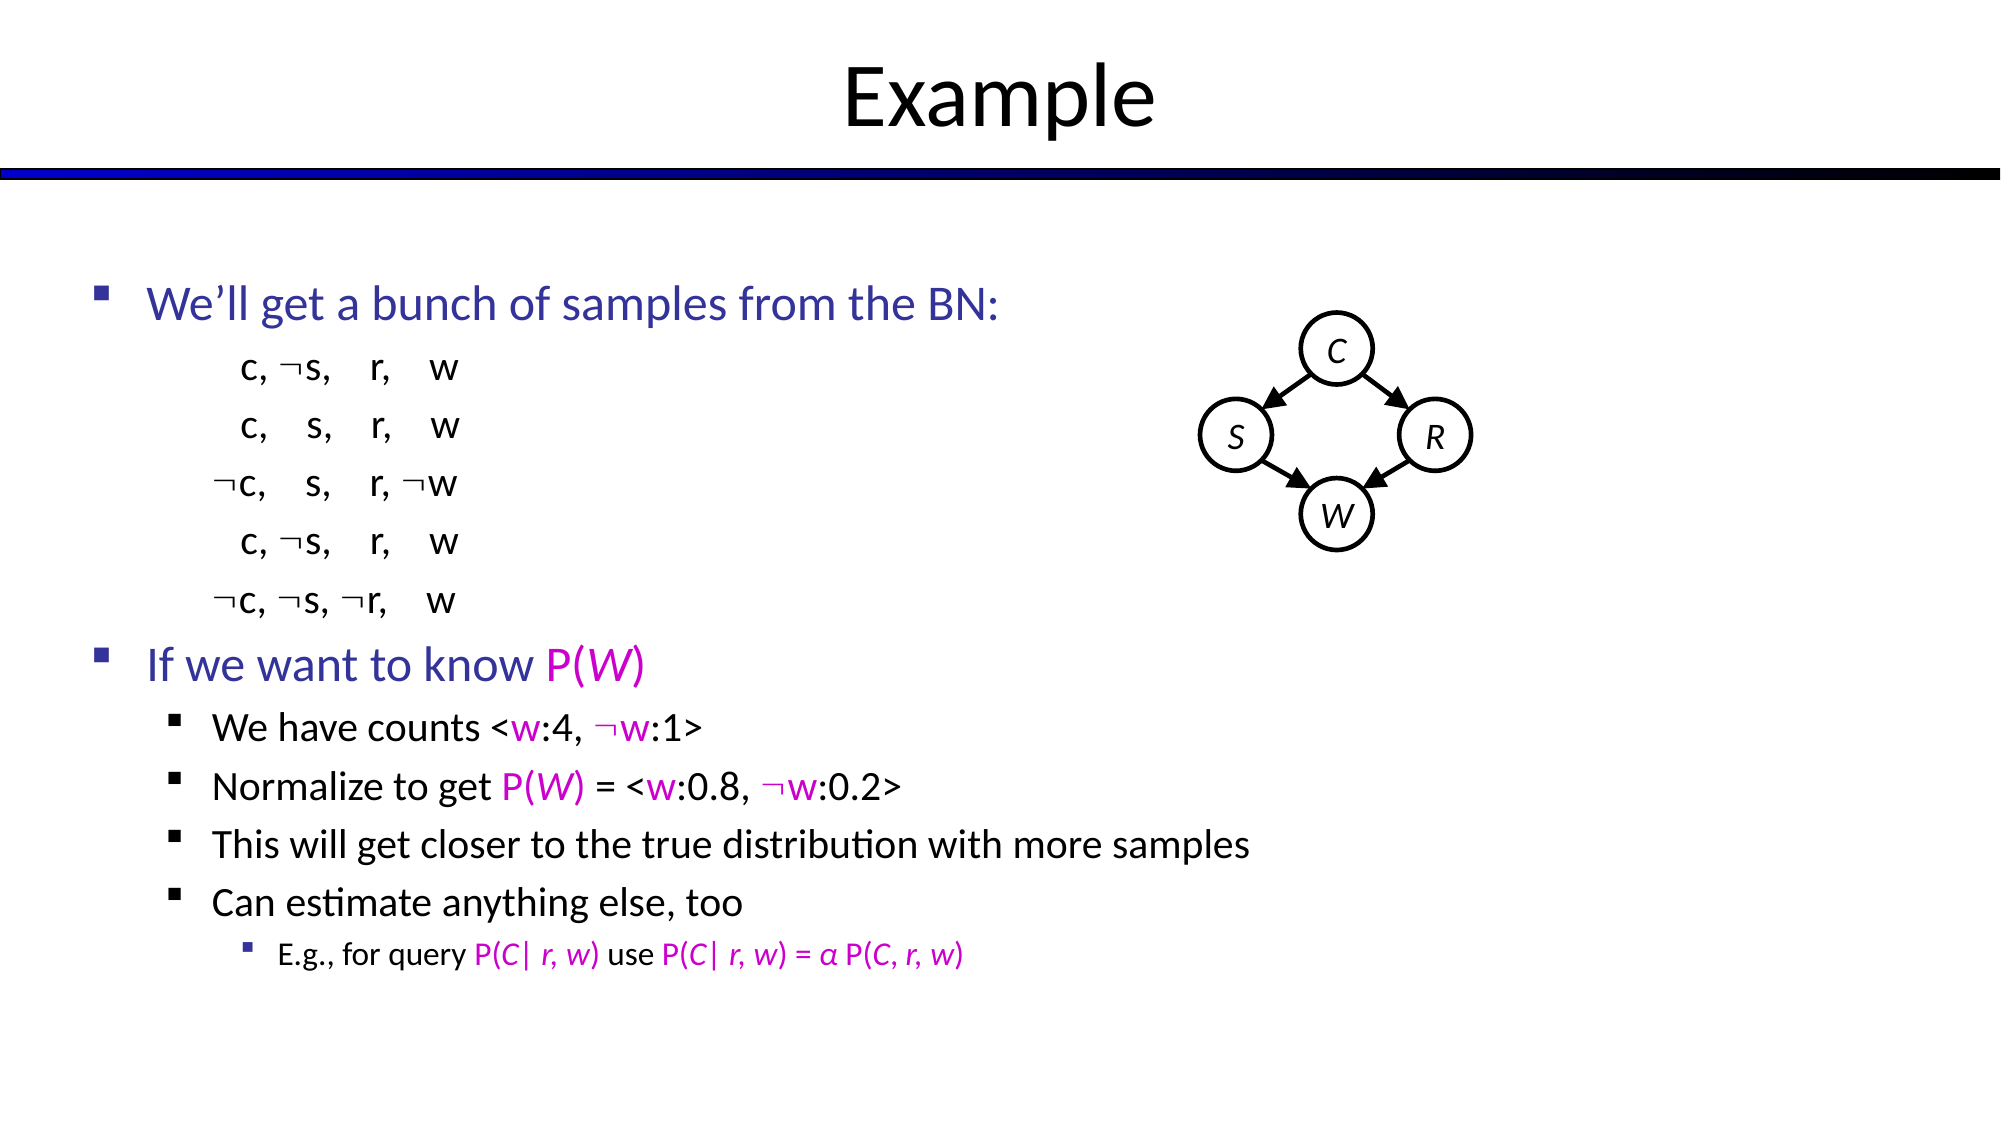

# Example
We’ll get a bunch of samples from the BN:
	   c, ¬s,    r,    w
	   c,    s,    r,    w
	¬c,    s,    r, ¬w
	   c, ¬s,    r,    w
	¬c, ¬s, ¬r,    w
If we want to know P(W)
We have counts <w:4, ¬w:1>
Normalize to get P(W) = <w:0.8, ¬w:0.2>
This will get closer to the true distribution with more samples
Can estimate anything else, too
E.g., for query P(C| r, w) use P(C| r, w) = α P(C, r, w)
C
S
R
W